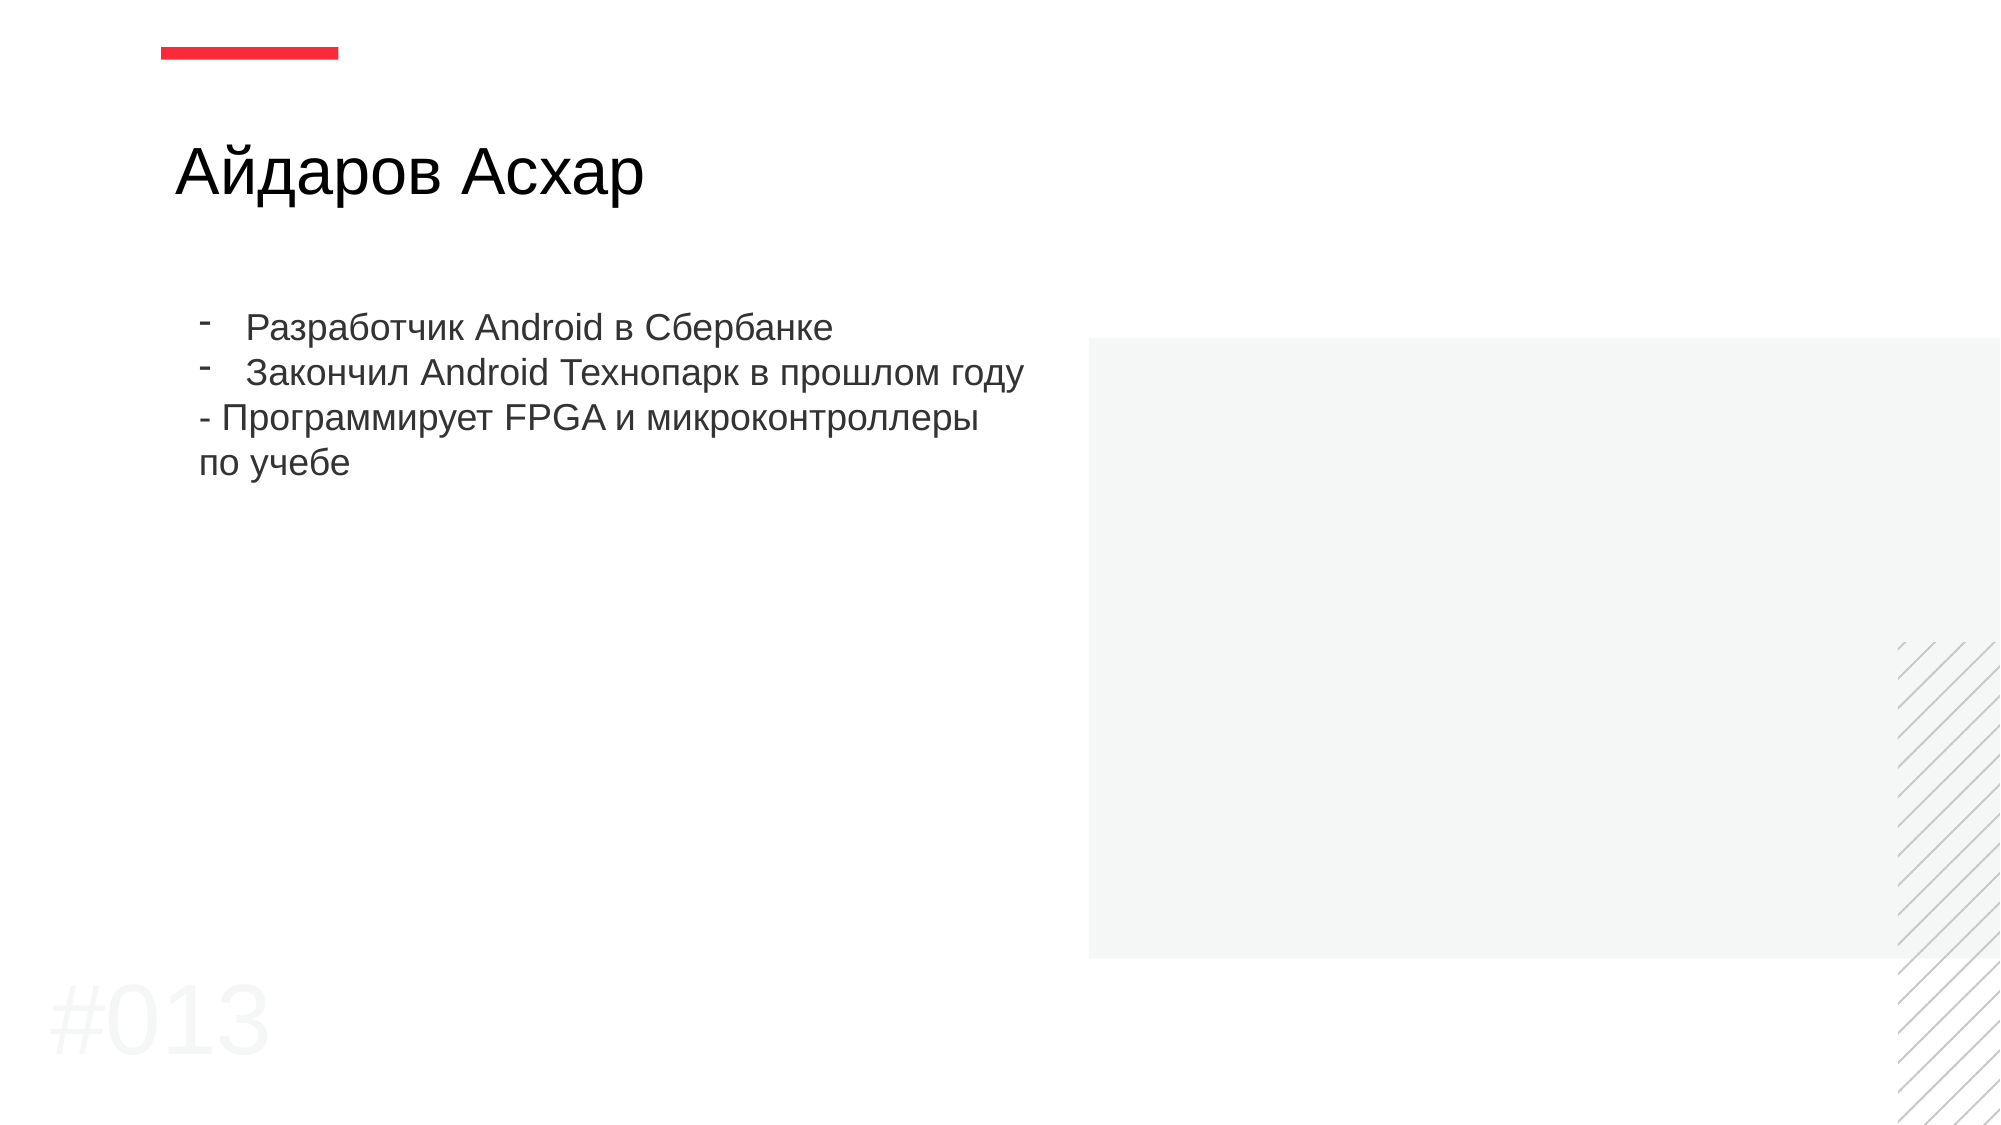

Айдаров Асхар
Разработчик Android в Сбербанке
Закончил Android Технопарк в прошлом году
- Программирует FPGA и микроконтроллеры
по учебе
#013